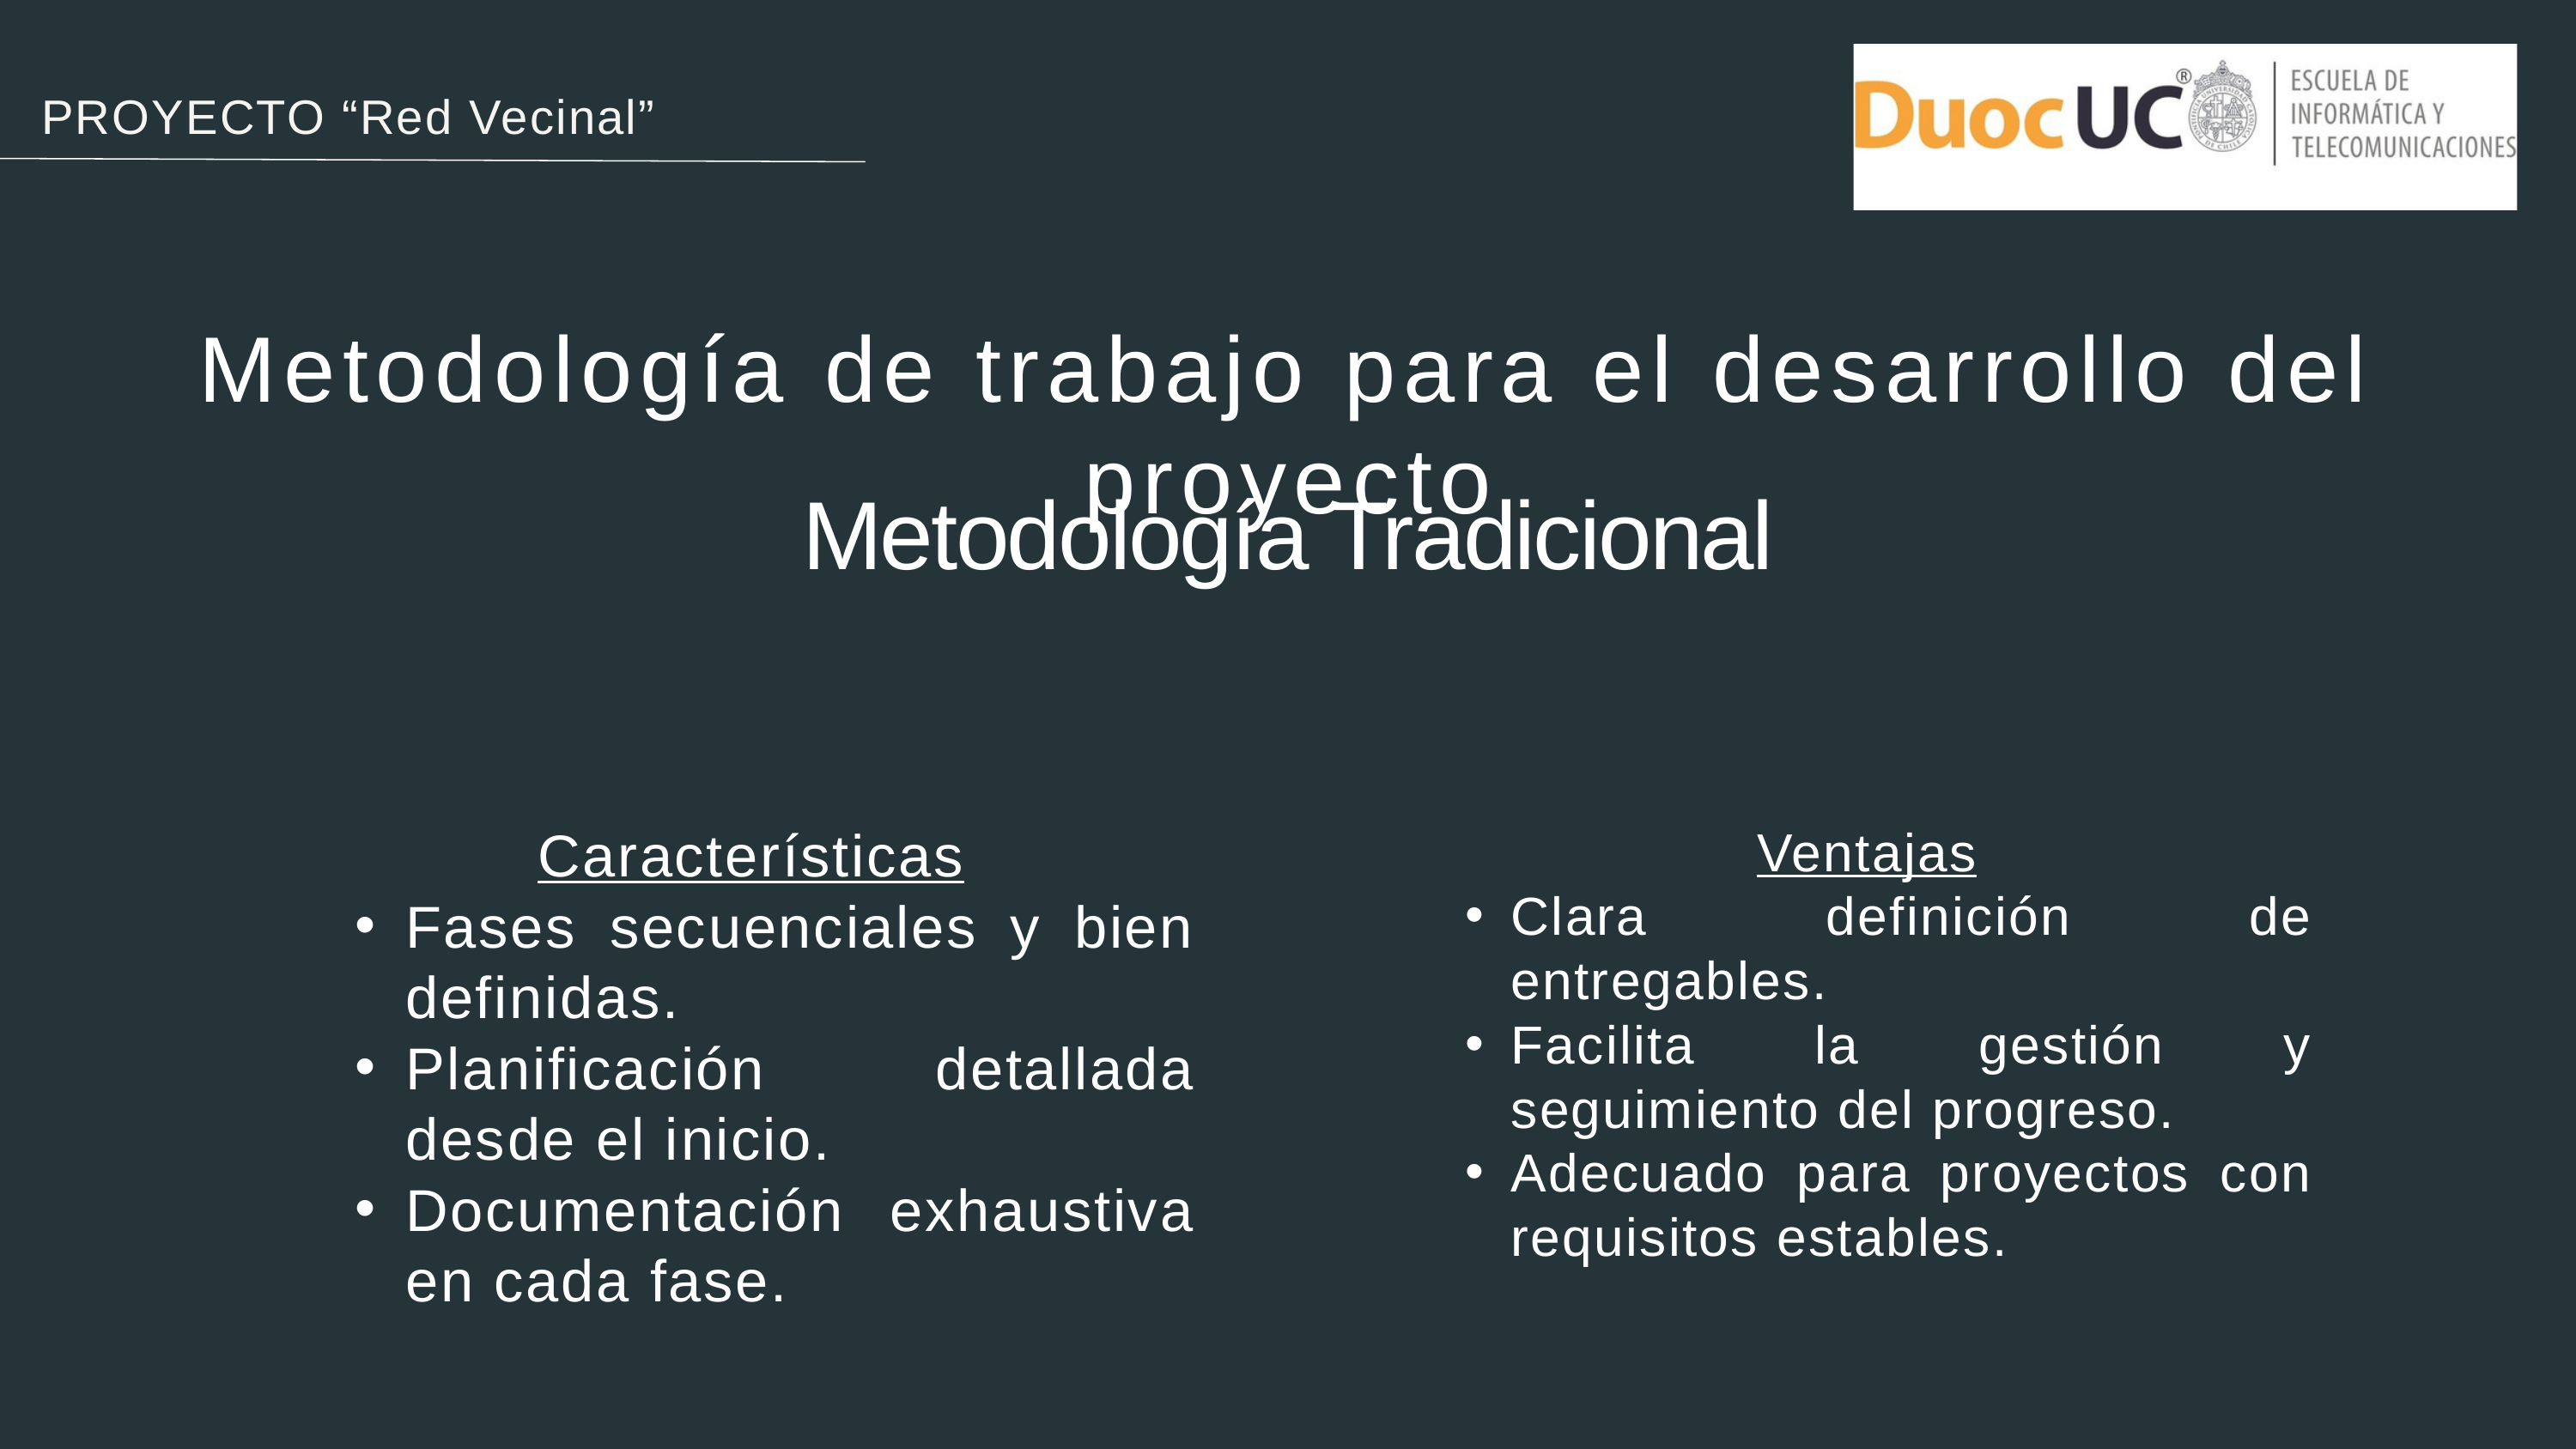

PROYECTO “Red Vecinal”

Metodología de trabajo para el desarrollo del proyecto
Metodología Tradicional
Características
Fases secuenciales y bien definidas.
Planificación detallada desde el inicio.
Documentación exhaustiva en cada fase.
Ventajas
Clara definición de entregables.
Facilita la gestión y seguimiento del progreso.
Adecuado para proyectos con requisitos estables.